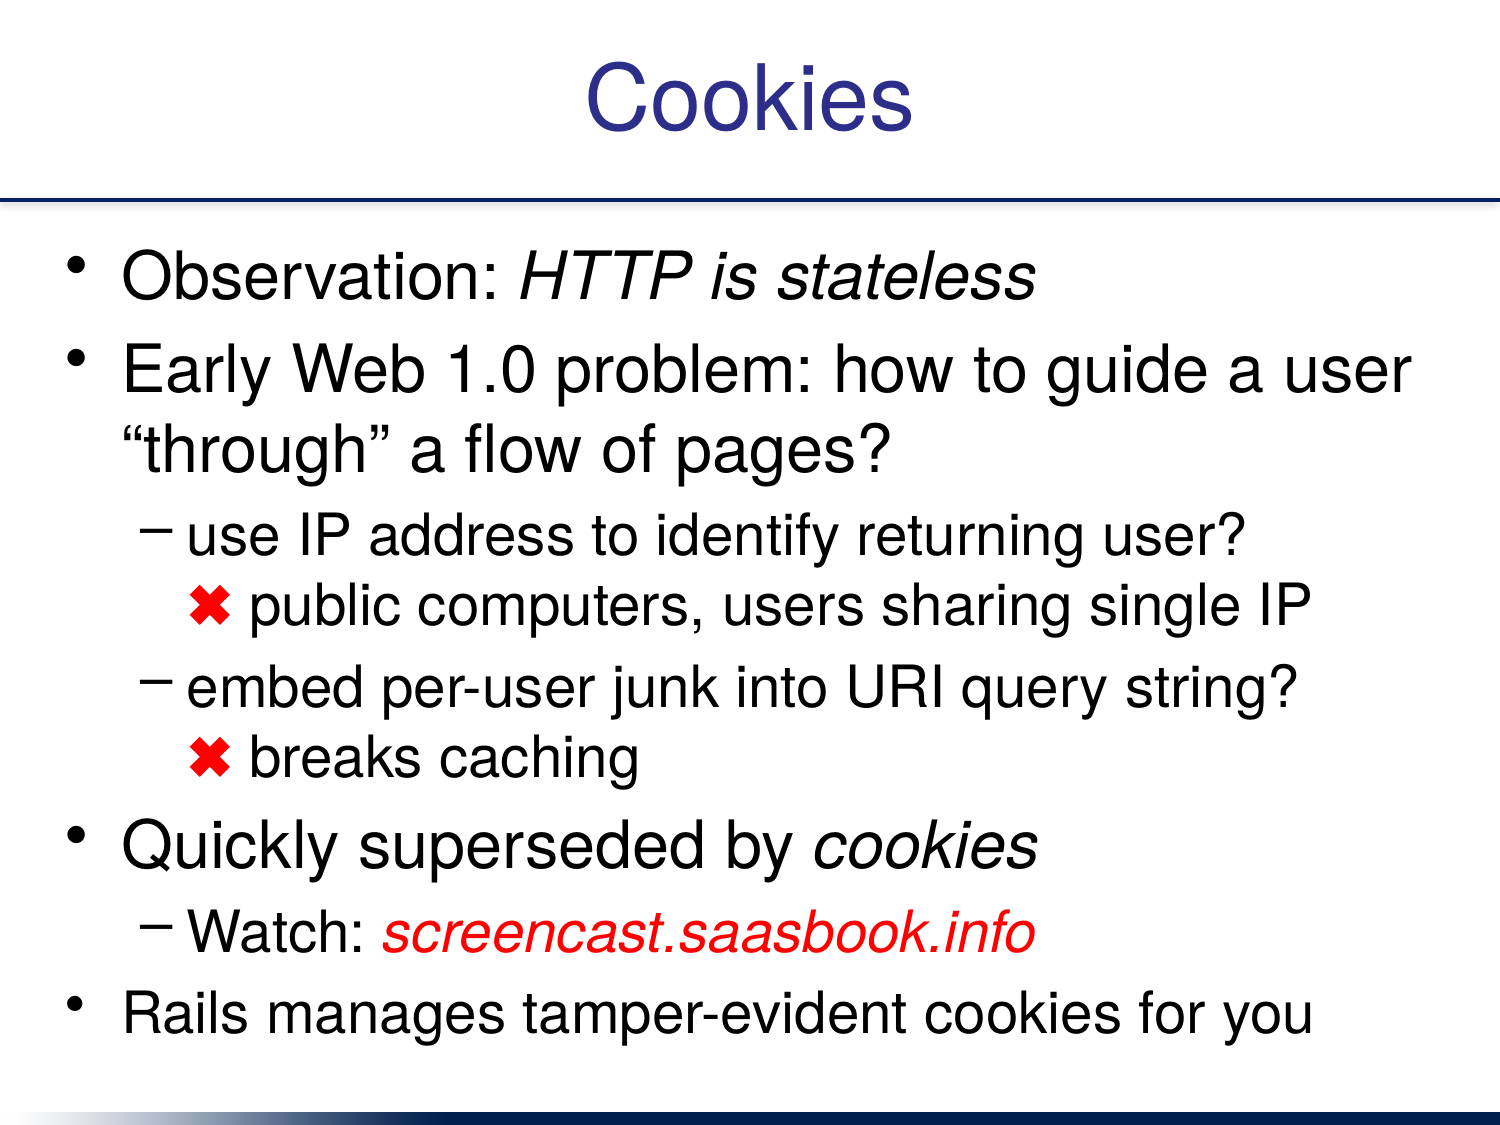

# Cookies
Observation: HTTP is stateless
Early Web 1.0 problem: how to guide a user “through” a flow of pages?
use IP address to identify returning user?
✖ public computers, users sharing single IP
embed per-user junk into URI query string?
✖ breaks caching
Quickly superseded by cookies
Watch: screencast.saasbook.info
Rails manages tamper-evident cookies for you